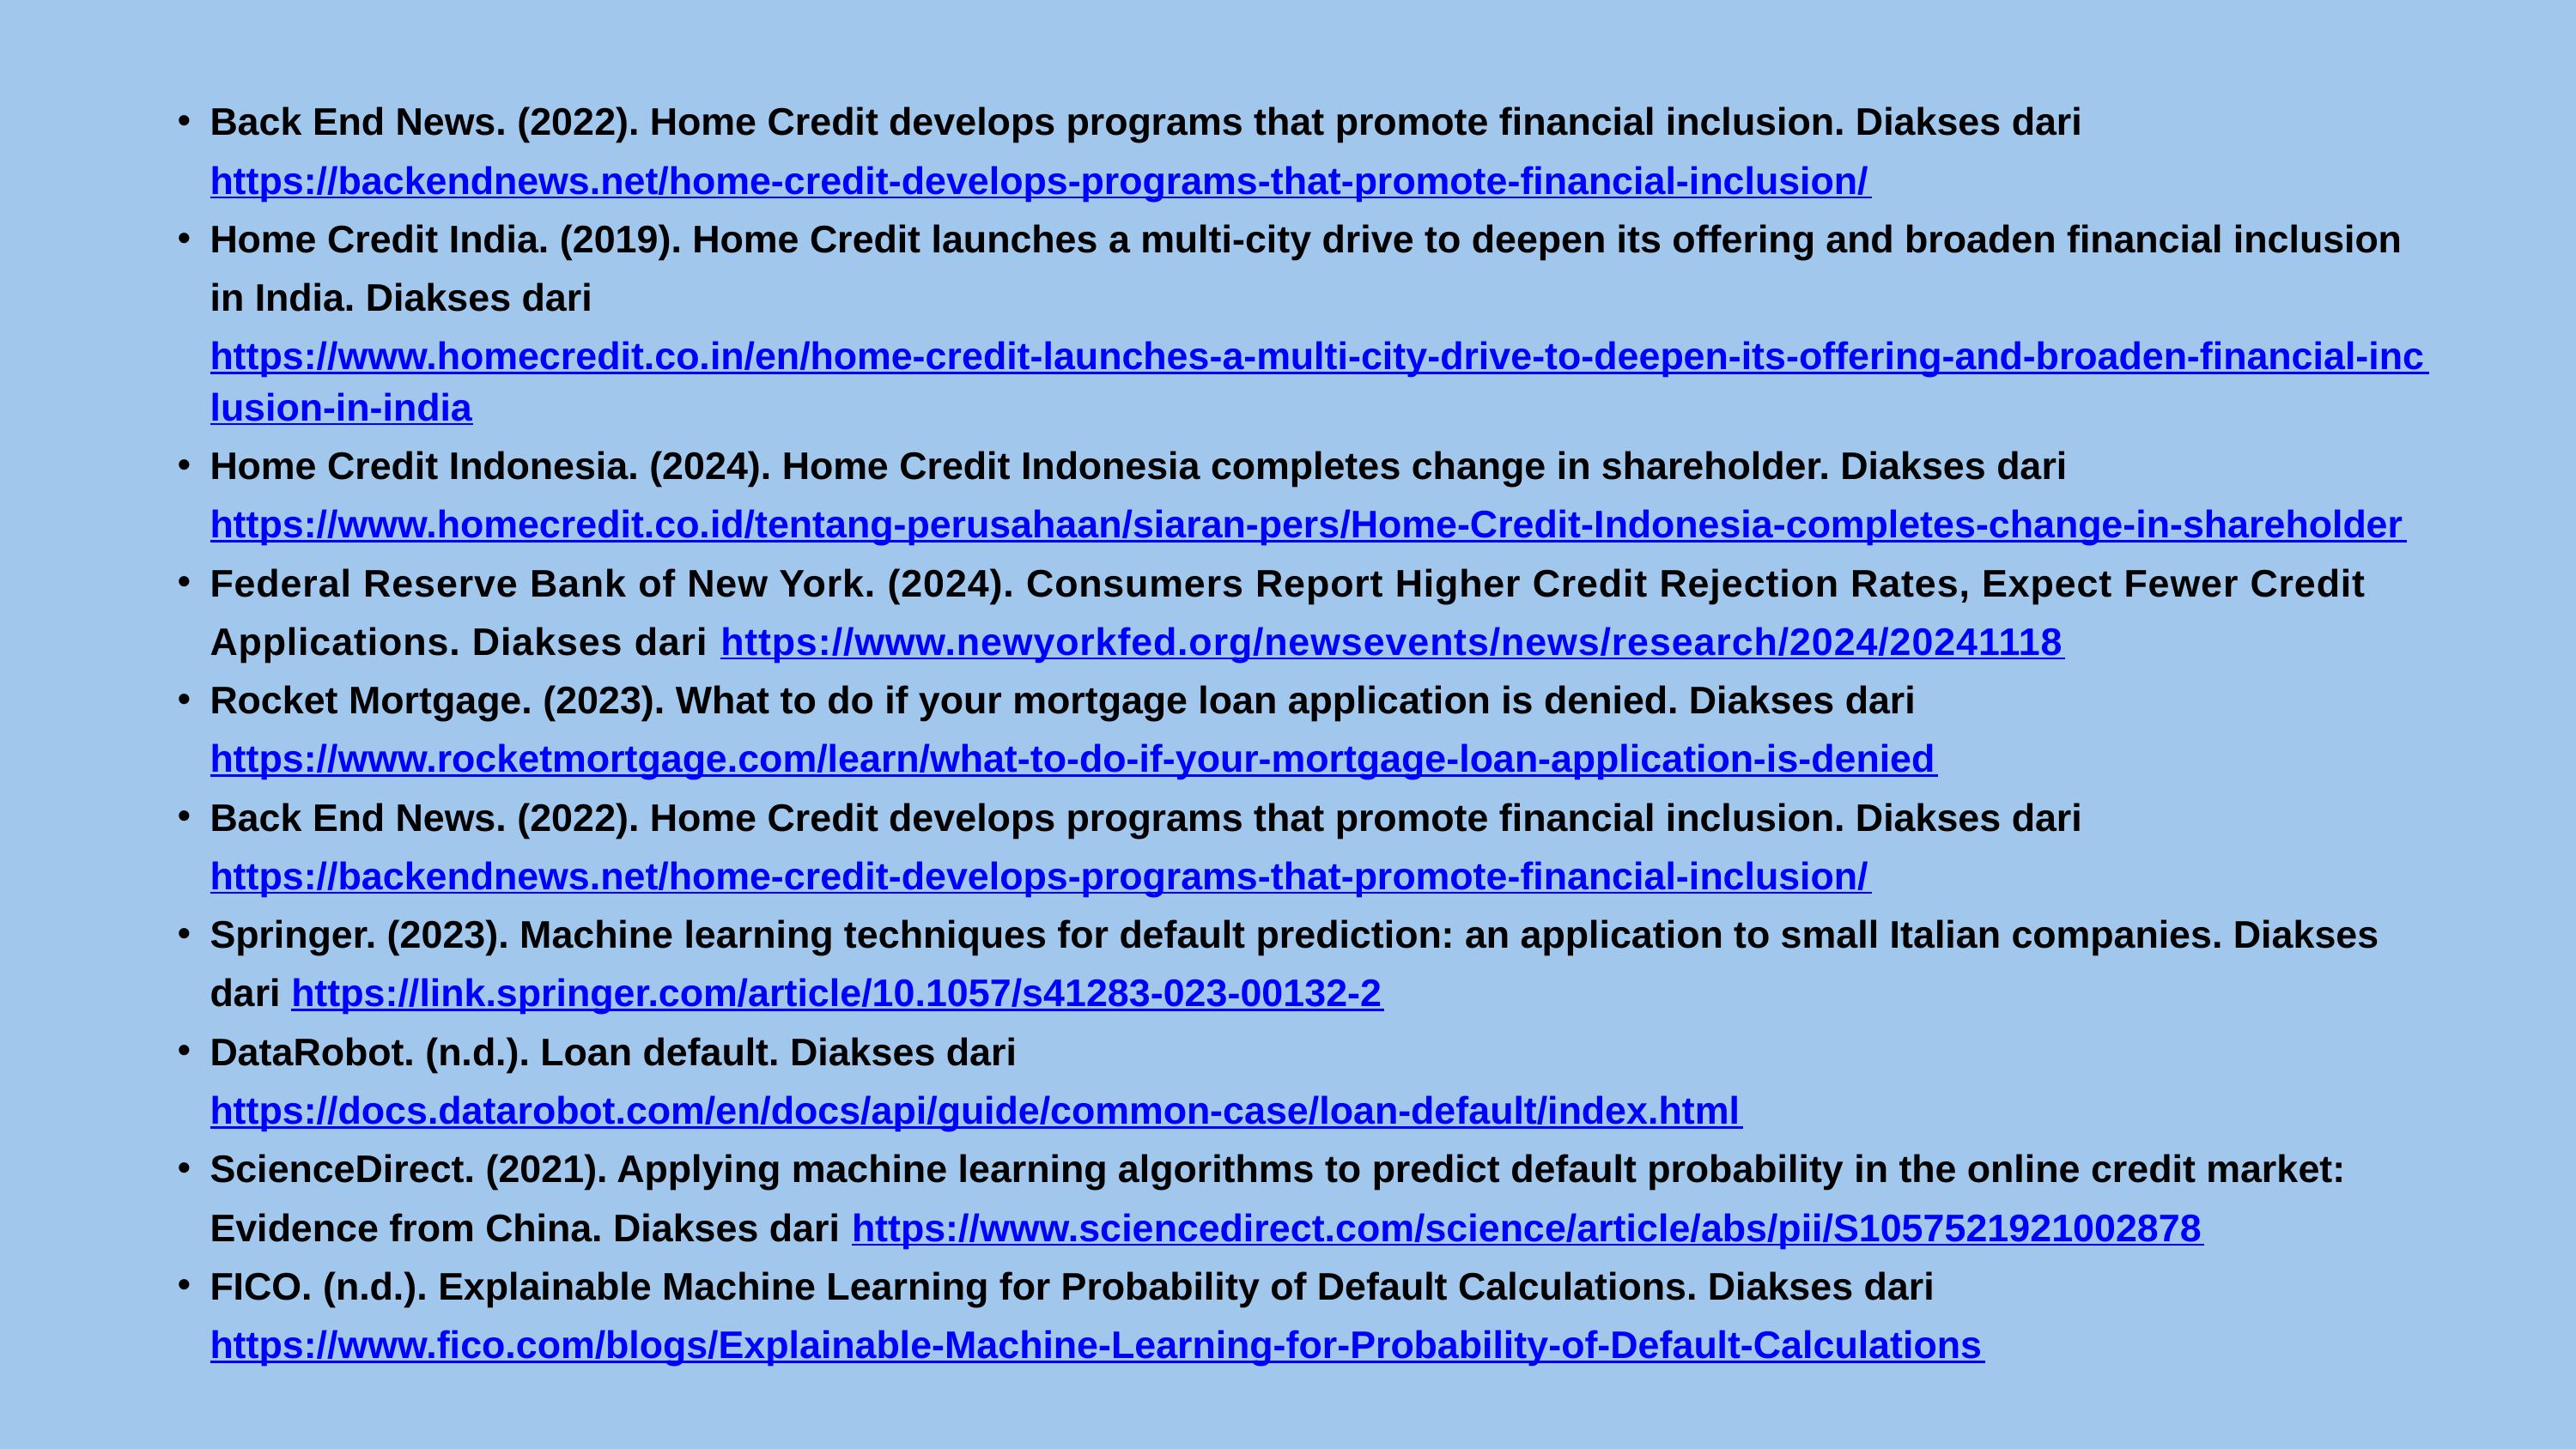

Back End News. (2022). Home Credit develops programs that promote financial inclusion. Diakses dari https://backendnews.net/home-credit-develops-programs-that-promote-financial-inclusion/
Home Credit India. (2019). Home Credit launches a multi-city drive to deepen its offering and broaden financial inclusion in India. Diakses dari https://www.homecredit.co.in/en/home-credit-launches-a-multi-city-drive-to-deepen-its-offering-and-broaden-financial-inclusion-in-india
Home Credit Indonesia. (2024). Home Credit Indonesia completes change in shareholder. Diakses dari https://www.homecredit.co.id/tentang-perusahaan/siaran-pers/Home-Credit-Indonesia-completes-change-in-shareholder
Federal Reserve Bank of New York. (2024). Consumers Report Higher Credit Rejection Rates, Expect Fewer Credit Applications. Diakses dari https://www.newyorkfed.org/newsevents/news/research/2024/20241118
Rocket Mortgage. (2023). What to do if your mortgage loan application is denied. Diakses dari https://www.rocketmortgage.com/learn/what-to-do-if-your-mortgage-loan-application-is-denied
Back End News. (2022). Home Credit develops programs that promote financial inclusion. Diakses dari https://backendnews.net/home-credit-develops-programs-that-promote-financial-inclusion/
Springer. (2023). Machine learning techniques for default prediction: an application to small Italian companies. Diakses dari https://link.springer.com/article/10.1057/s41283-023-00132-2
DataRobot. (n.d.). Loan default. Diakses dari https://docs.datarobot.com/en/docs/api/guide/common-case/loan-default/index.html
ScienceDirect. (2021). Applying machine learning algorithms to predict default probability in the online credit market: Evidence from China. Diakses dari https://www.sciencedirect.com/science/article/abs/pii/S1057521921002878
FICO. (n.d.). Explainable Machine Learning for Probability of Default Calculations. Diakses dari https://www.fico.com/blogs/Explainable-Machine-Learning-for-Probability-of-Default-Calculations